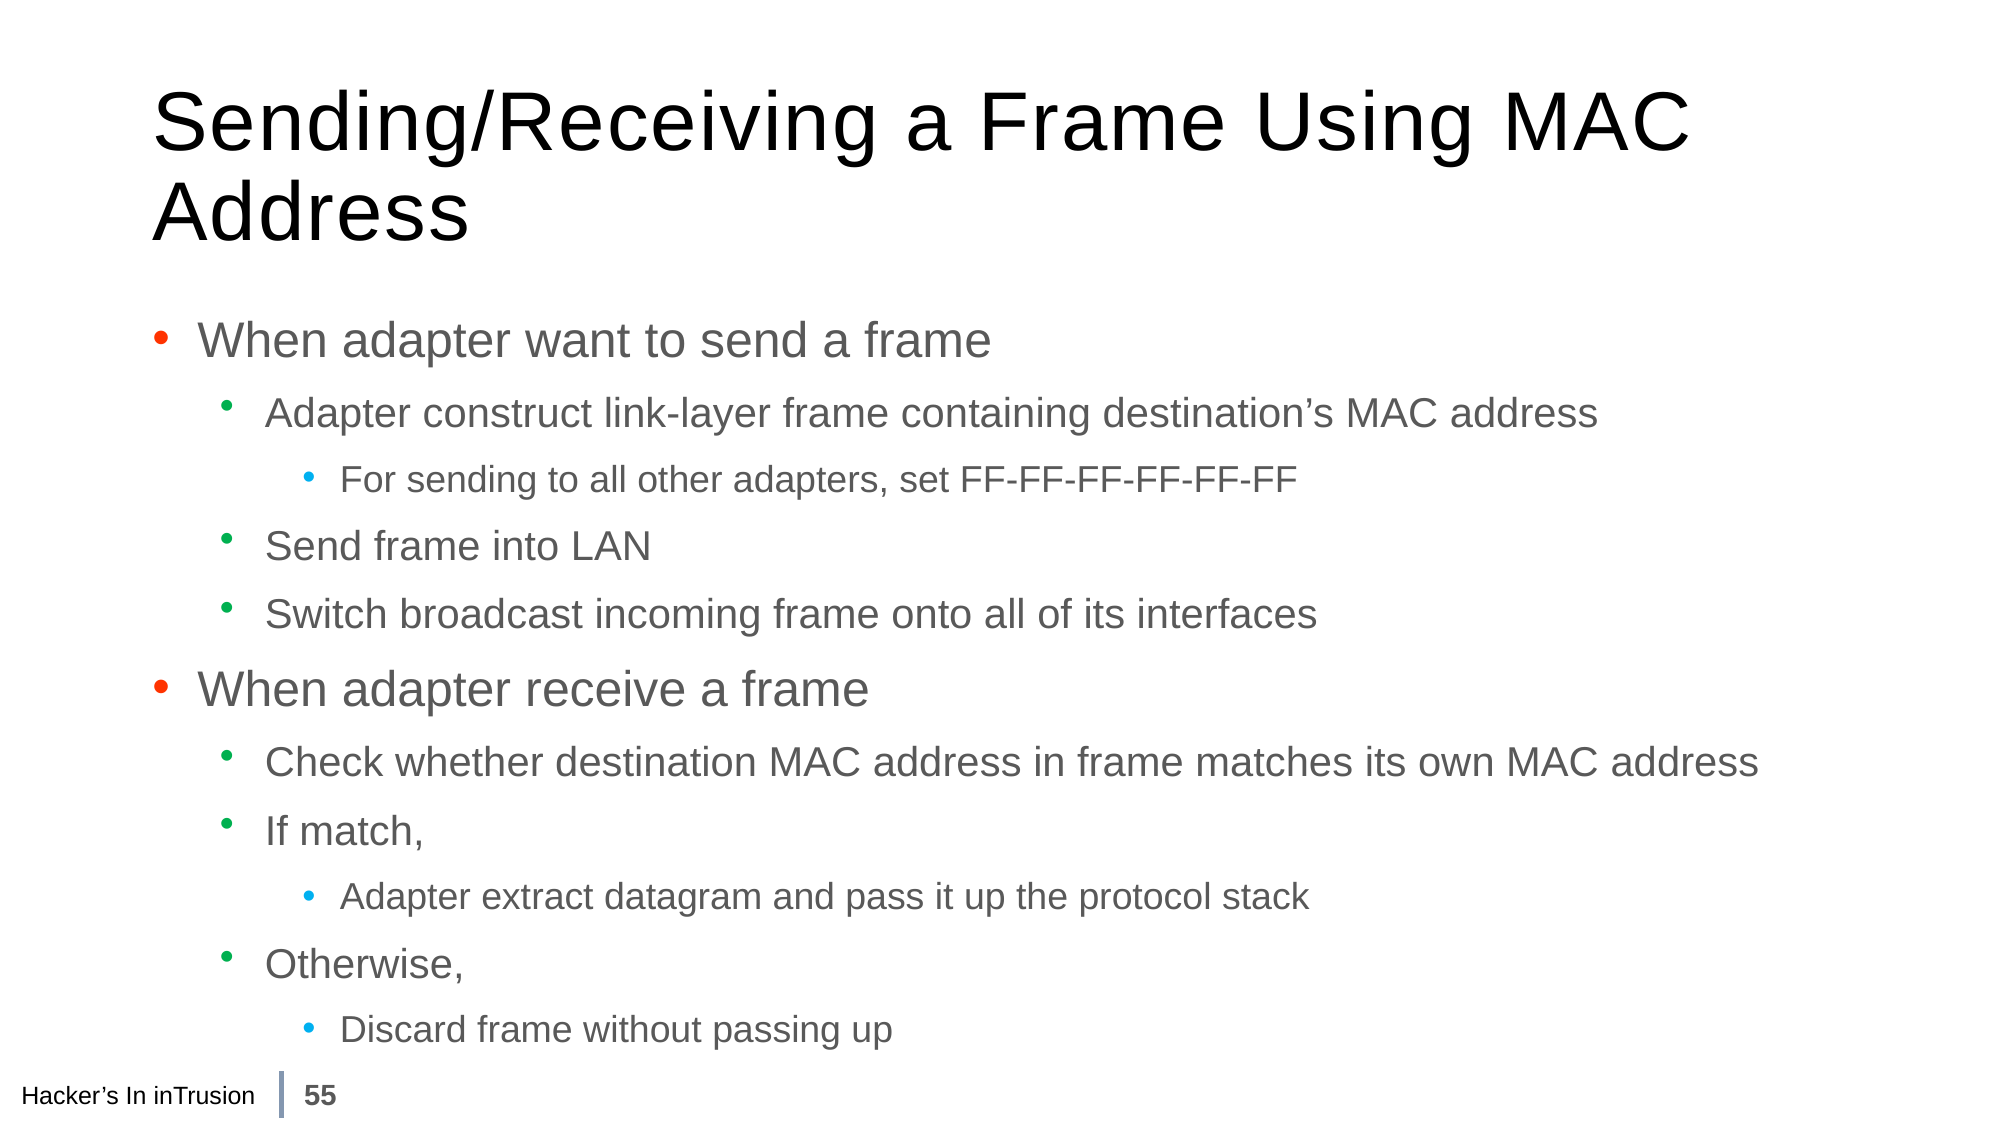

# Sending/Receiving a Frame Using MAC Address
When adapter want to send a frame
Adapter construct link-layer frame containing destination’s MAC address
For sending to all other adapters, set FF-FF-FF-FF-FF-FF
Send frame into LAN
Switch broadcast incoming frame onto all of its interfaces
When adapter receive a frame
Check whether destination MAC address in frame matches its own MAC address
If match,
Adapter extract datagram and pass it up the protocol stack
Otherwise,
Discard frame without passing up